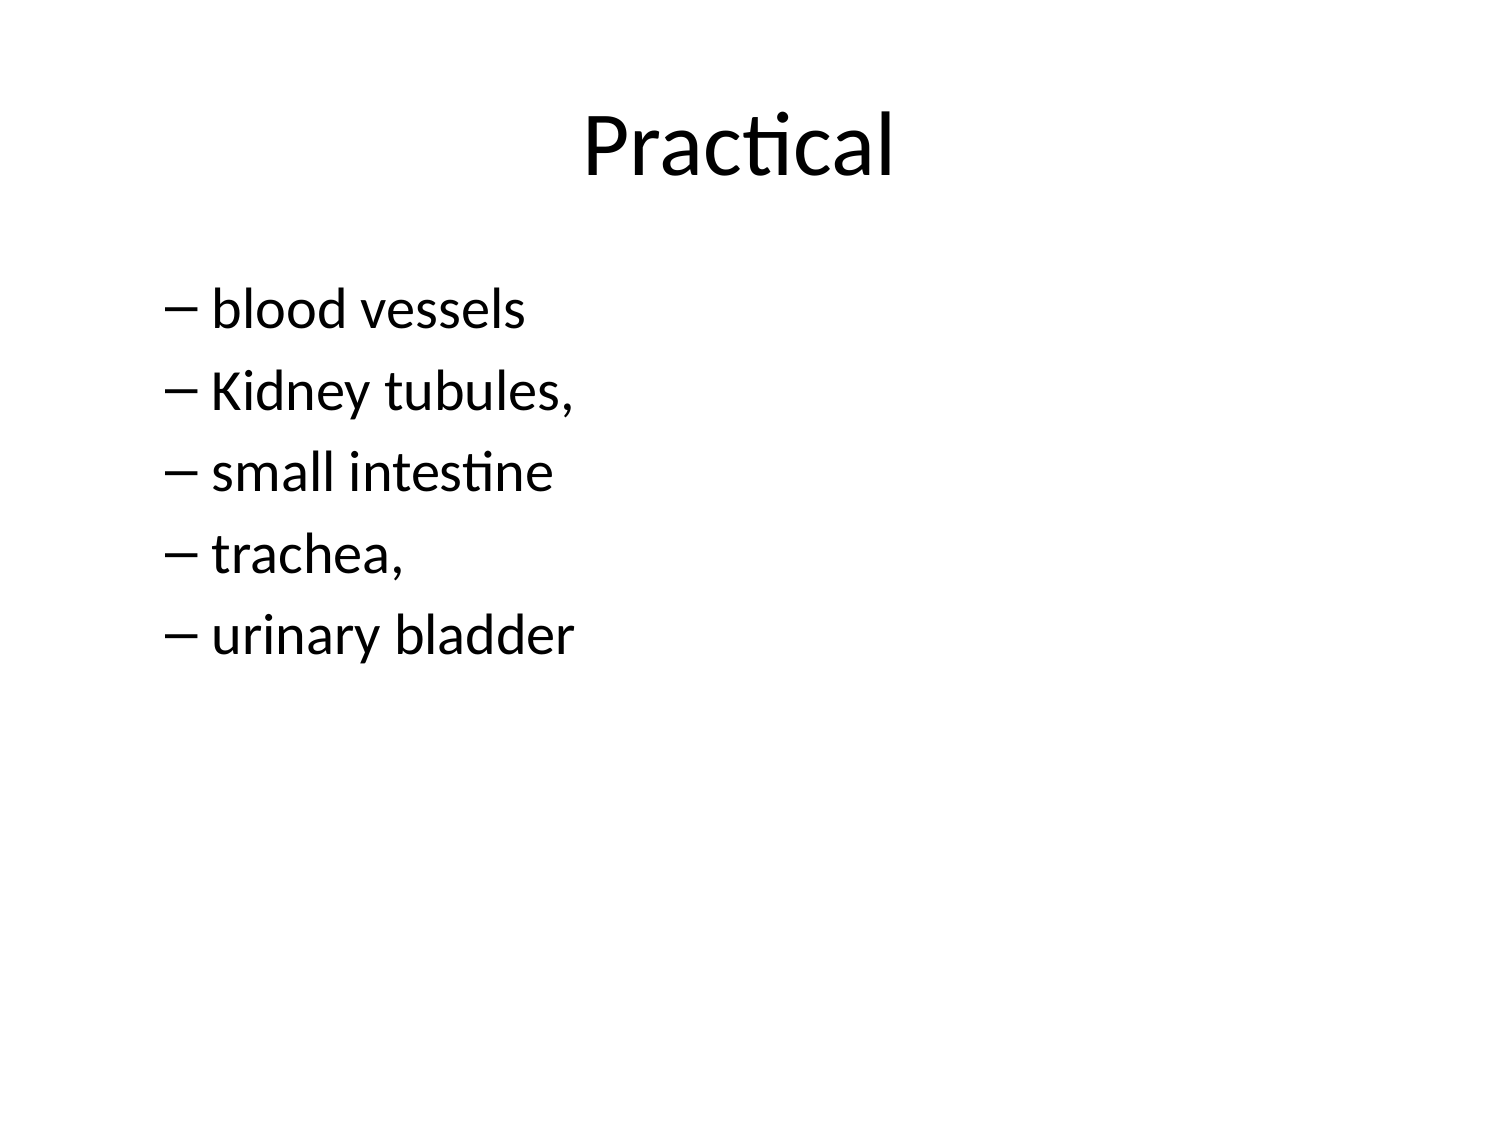

# Practical
blood vessels
Kidney tubules,
small intestine
trachea,
urinary bladder